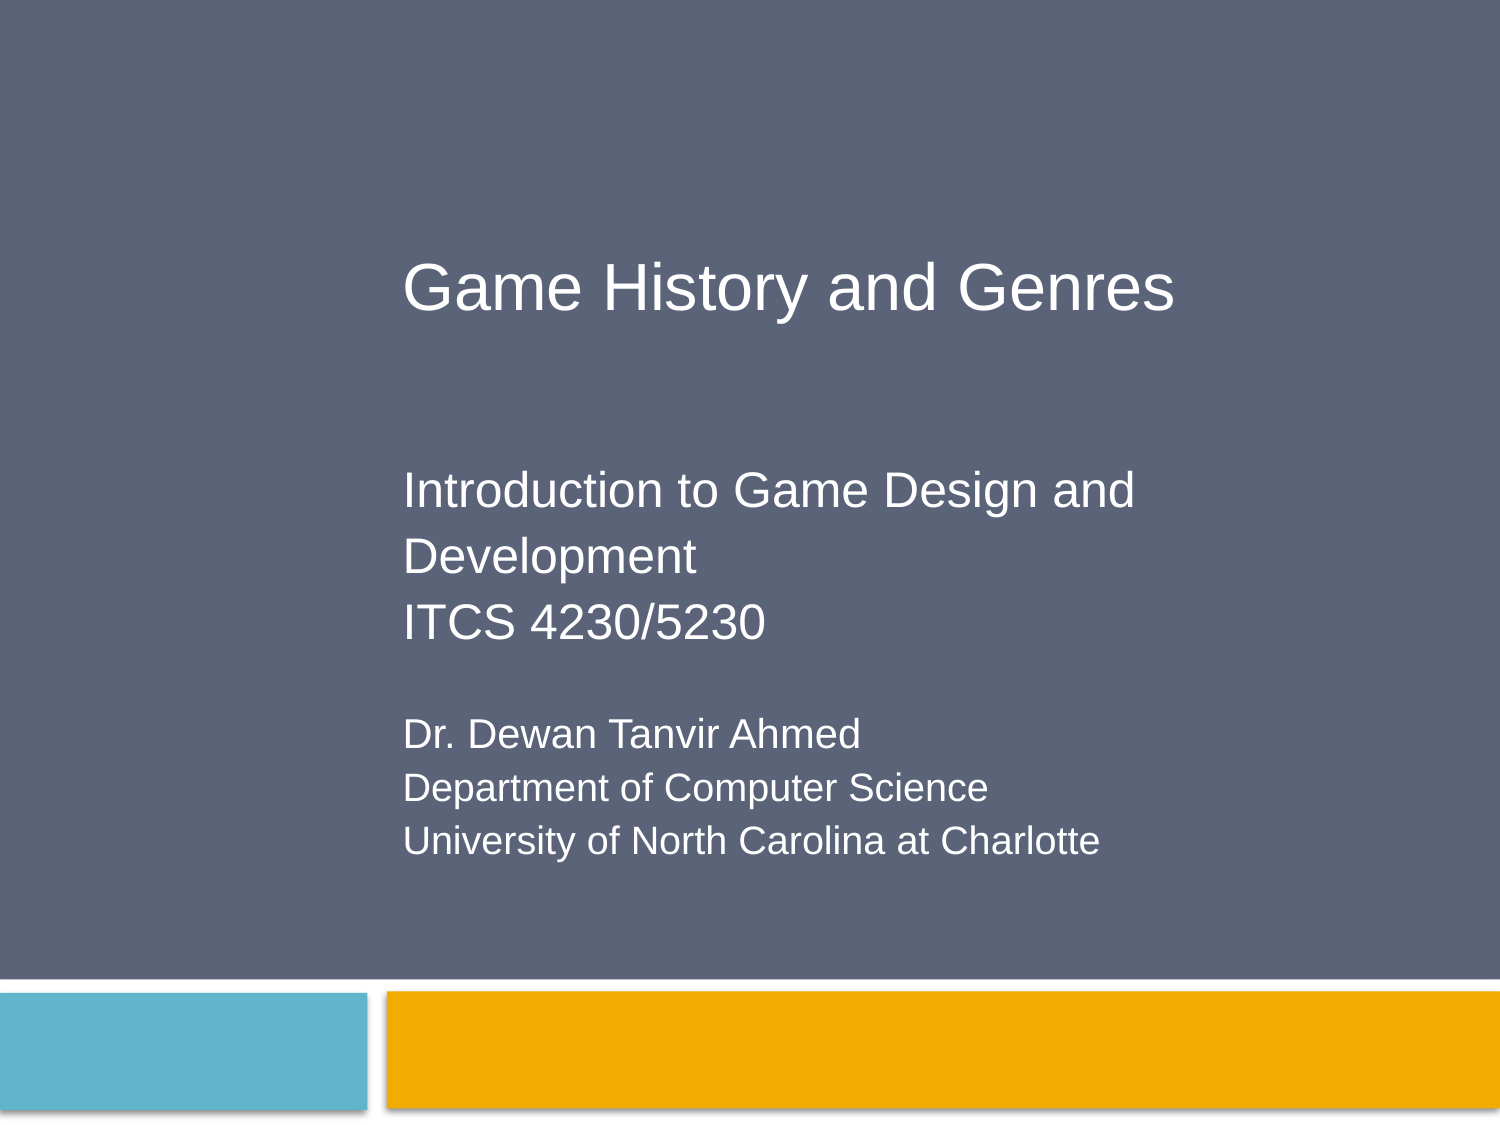

Game History and Genres
#
Introduction to Game Design and Development
ITCS 4230/5230

Dr. Dewan Tanvir Ahmed
Department of Computer Science
University of North Carolina at Charlotte